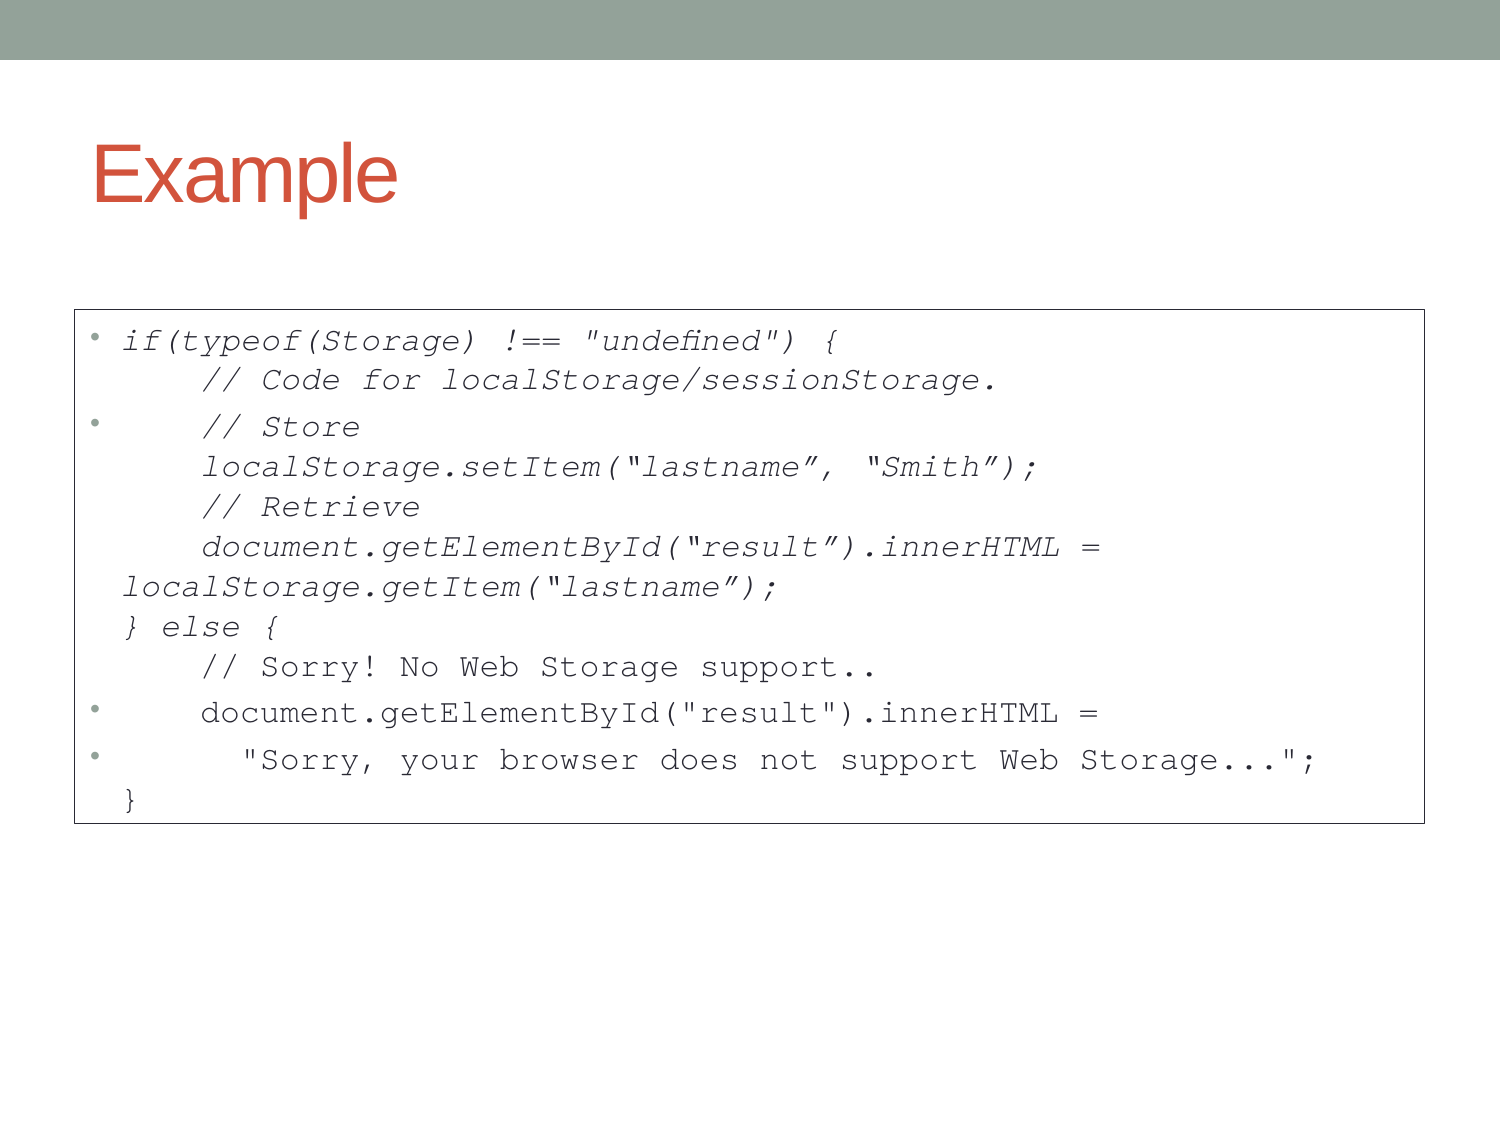

# Example
if(typeof(Storage) !== "undefined") {
    // Code for localStorage/sessionStorage.
    // Store
    localStorage.setItem(“lastname”, “Smith”);
    // Retrieve
    document.getElementById(“result”).innerHTML = 		localStorage.getItem(“lastname”);
} else {
    // Sorry! No Web Storage support..
    document.getElementById("result").innerHTML =
      "Sorry, your browser does not support Web Storage...";
}